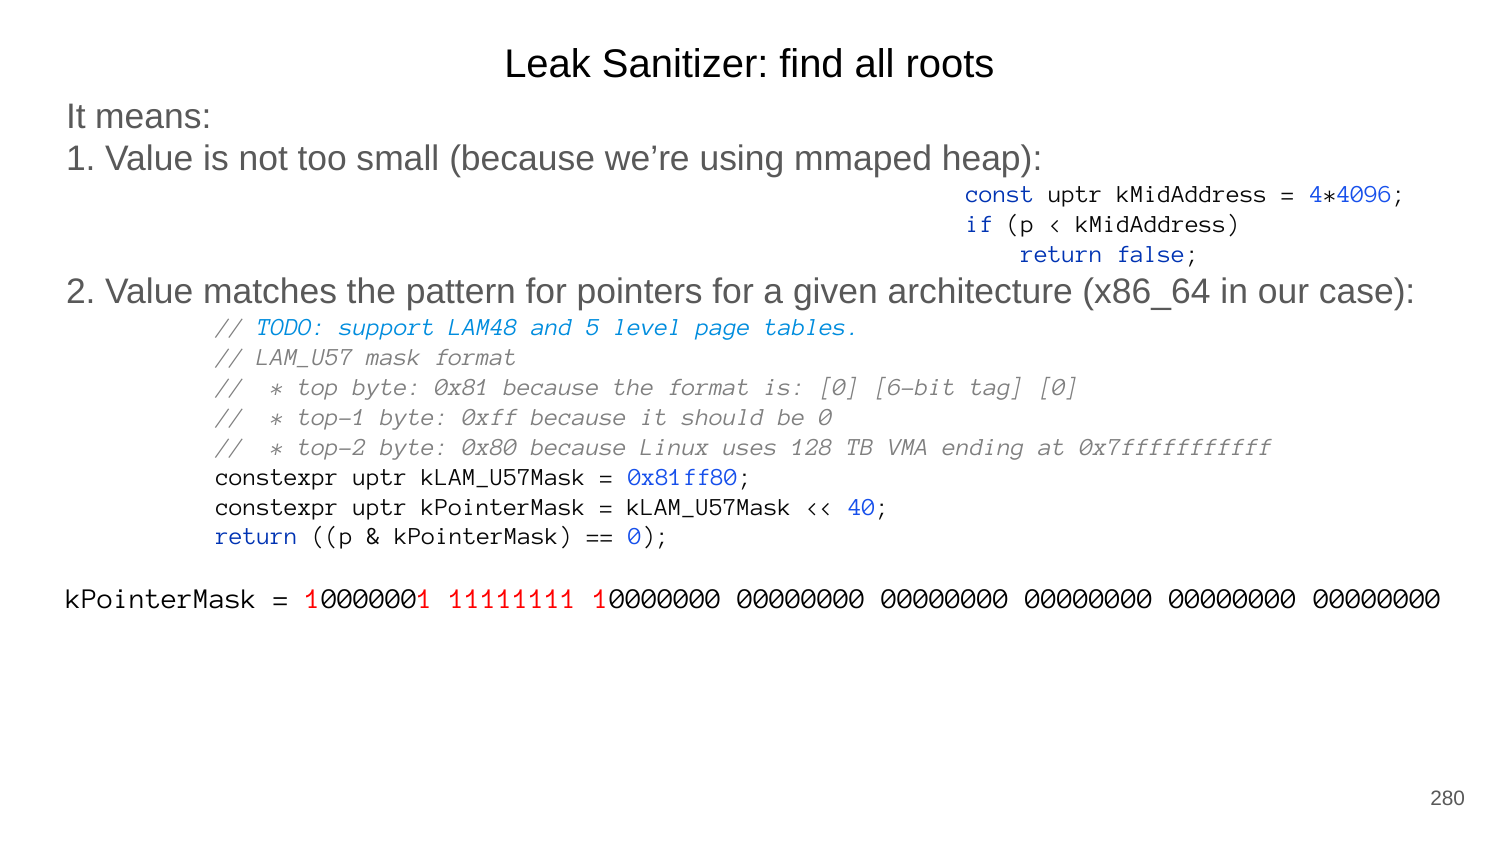

Leak Sanitizer: find all roots
It means:
1. Value is not too small (because we’re using mmaped heap):
						const uptr kMidAddress = 4*4096;
						if (p < kMidAddress)
						    return false;
2. Value matches the pattern for pointers for a given architecture (x86_64 in our case):
	// TODO: support LAM48 and 5 level page tables.
	// LAM_U57 mask format
	//  * top byte: 0x81 because the format is: [0] [6-bit tag] [0]
	//  * top-1 byte: 0xff because it should be 0
	//  * top-2 byte: 0x80 because Linux uses 128 TB VMA ending at 0x7fffffffffff
	constexpr uptr kLAM_U57Mask = 0x81ff80;
	constexpr uptr kPointerMask = kLAM_U57Mask << 40;
	return ((p & kPointerMask) == 0);

kPointerMask = 10000001 11111111 10000000 00000000 00000000 00000000 00000000 00000000

280